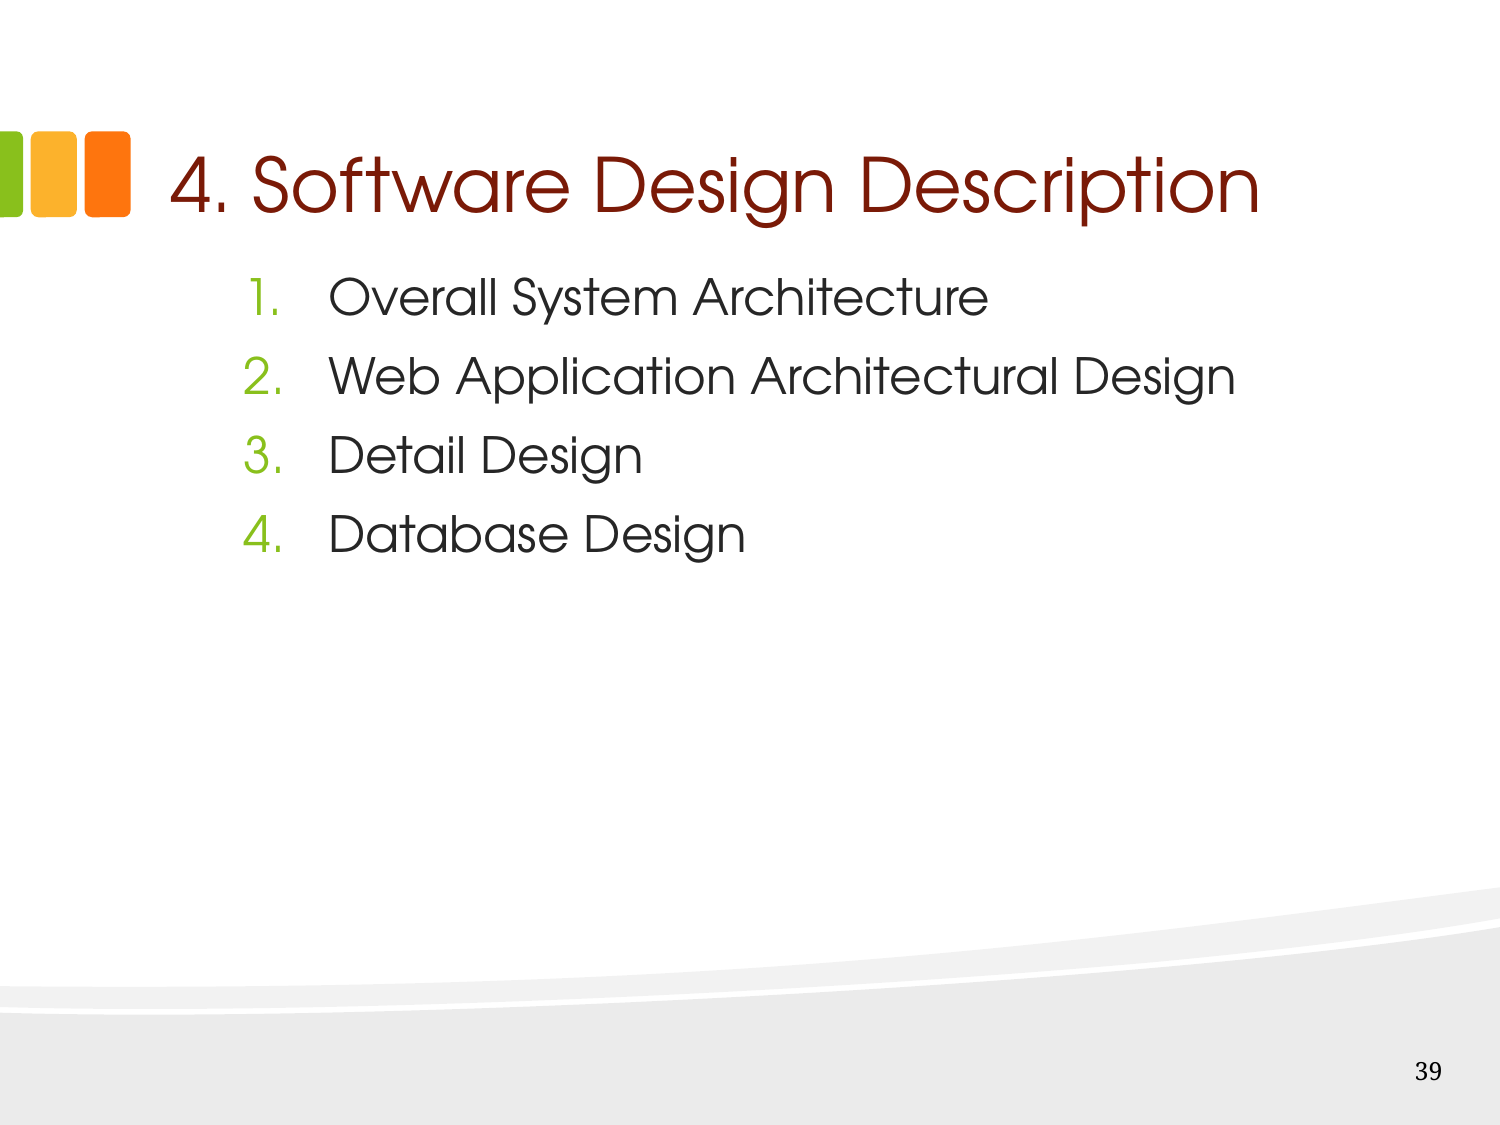

# 4. Software Design Description
Overall System Architecture
Web Application Architectural Design
Detail Design
Database Design
39